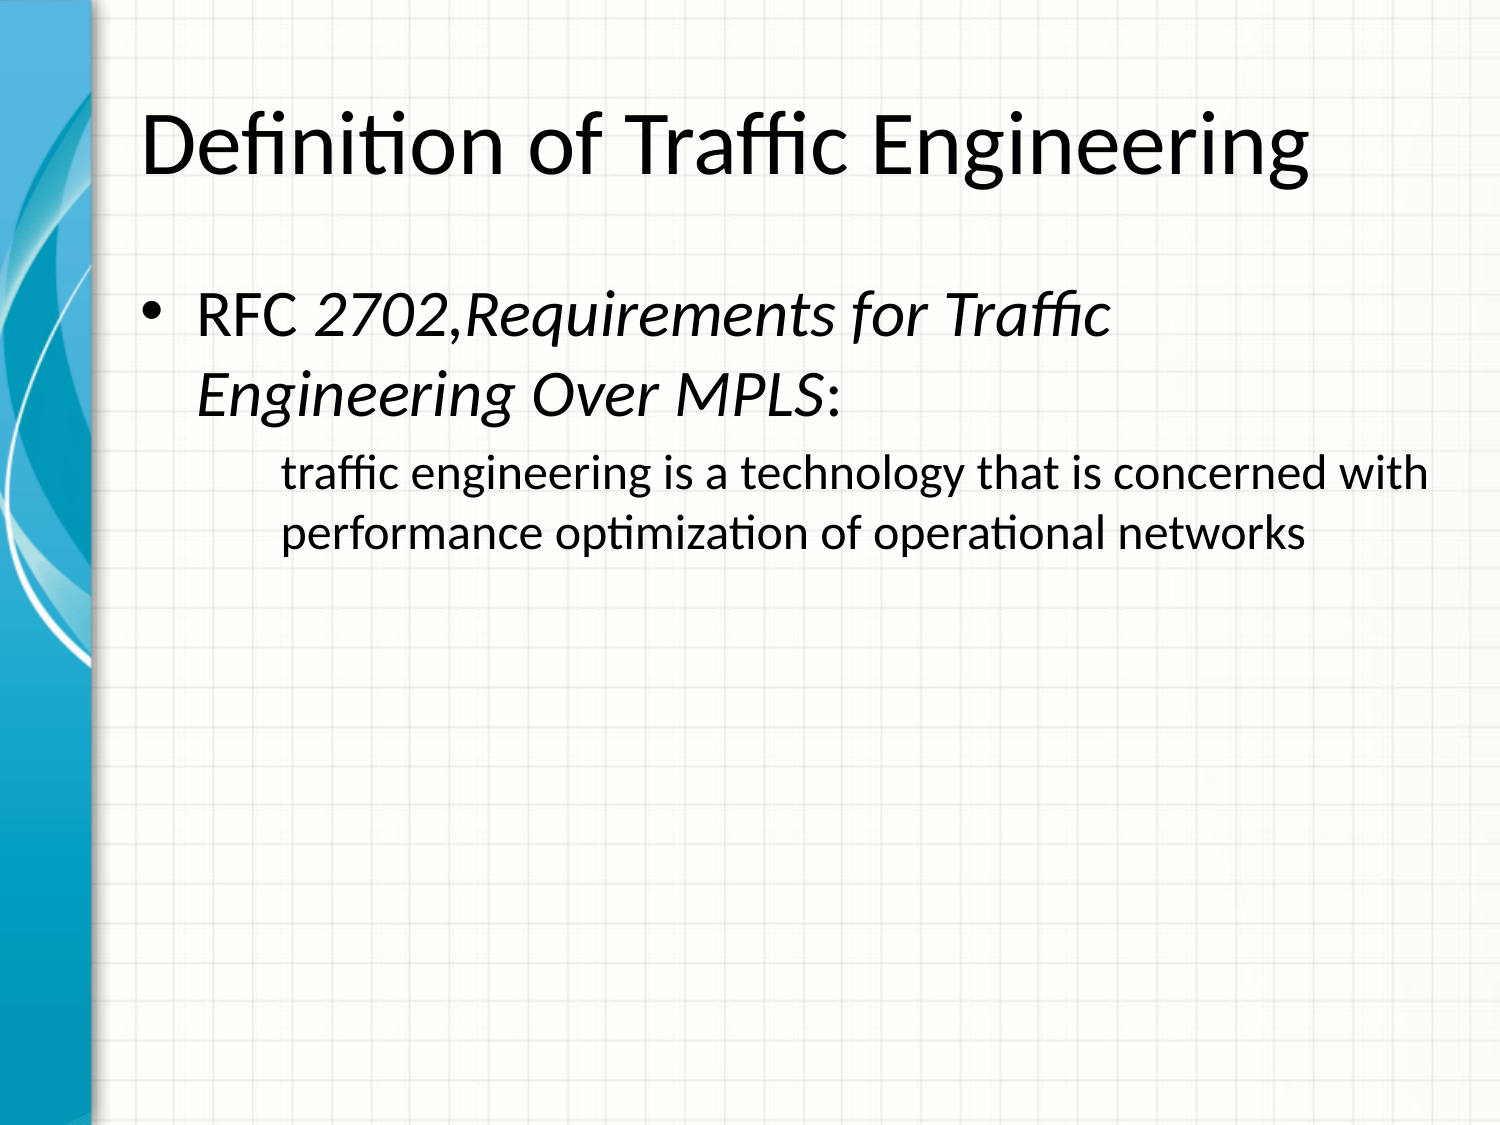

# Definition of Traffic Engineering
RFC 2702,Requirements for Traffic Engineering Over MPLS:
traffic engineering is a technology that is concerned with performance optimization of operational networks